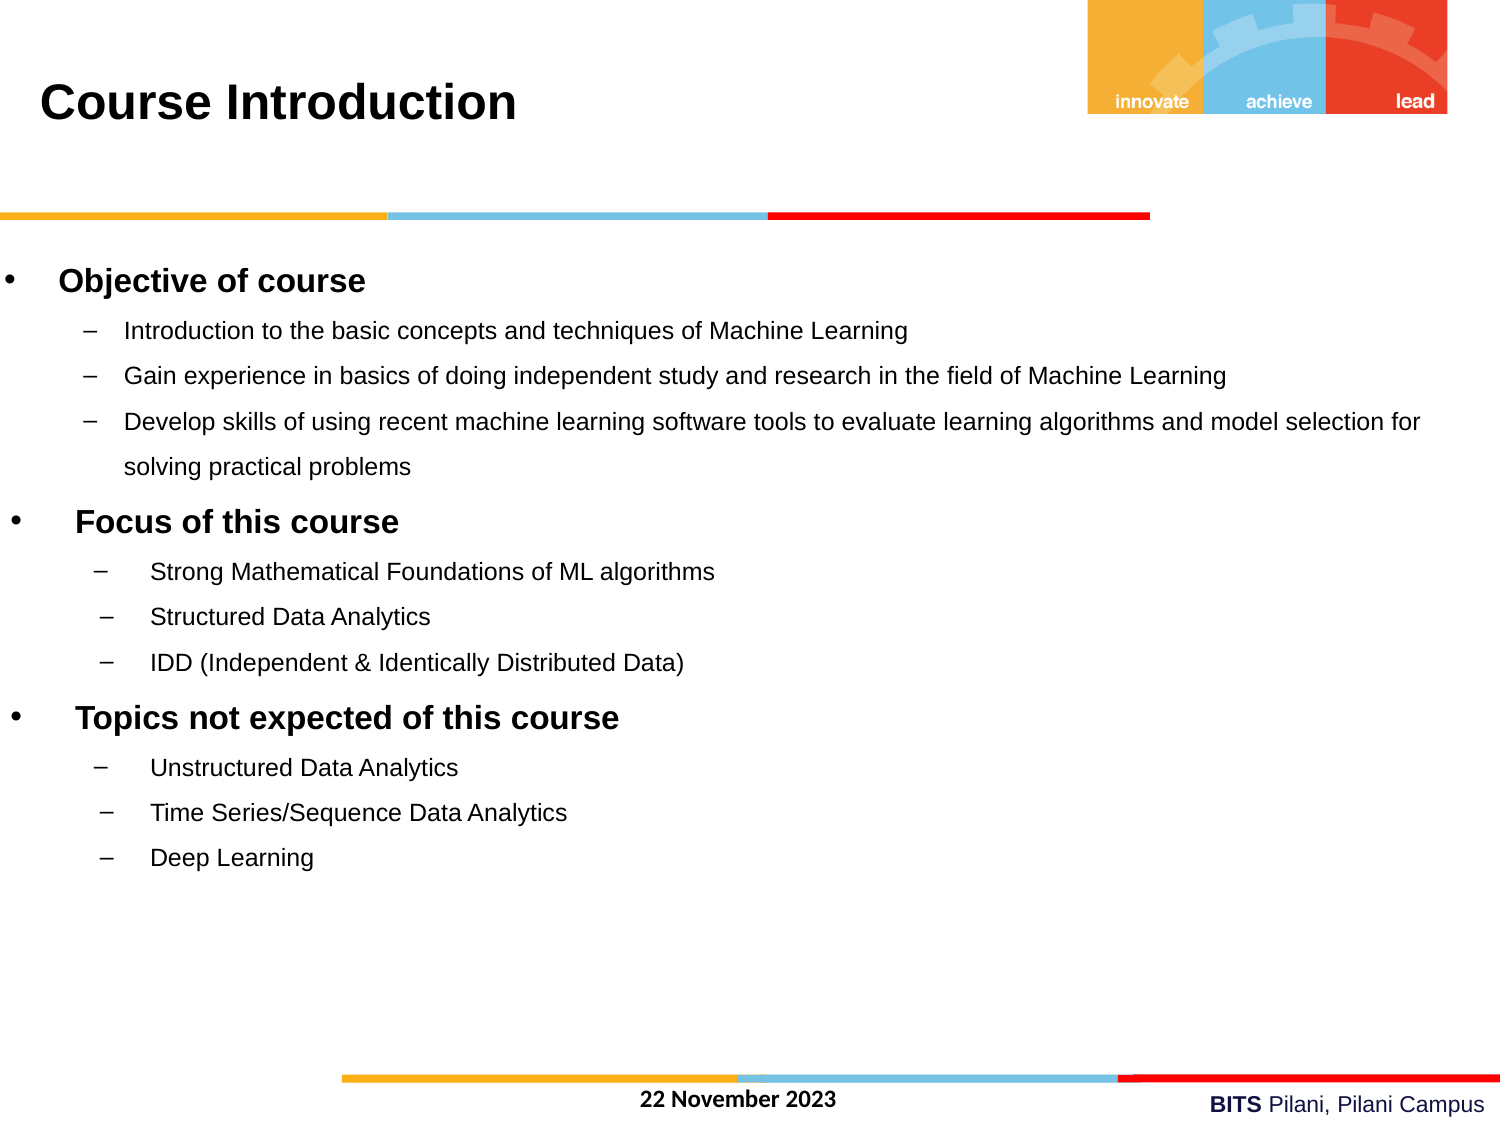

Course Introduction
Objective of course
Introduction to the basic concepts and techniques of Machine Learning
Gain experience in basics of doing independent study and research in the field of Machine Learning
Develop skills of using recent machine learning software tools to evaluate learning algorithms and model selection for solving practical problems
Focus of this course
Strong Mathematical Foundations of ML algorithms
Structured Data Analytics
IDD (Independent & Identically Distributed Data)
Topics not expected of this course
Unstructured Data Analytics
Time Series/Sequence Data Analytics
Deep Learning

22 November 2023